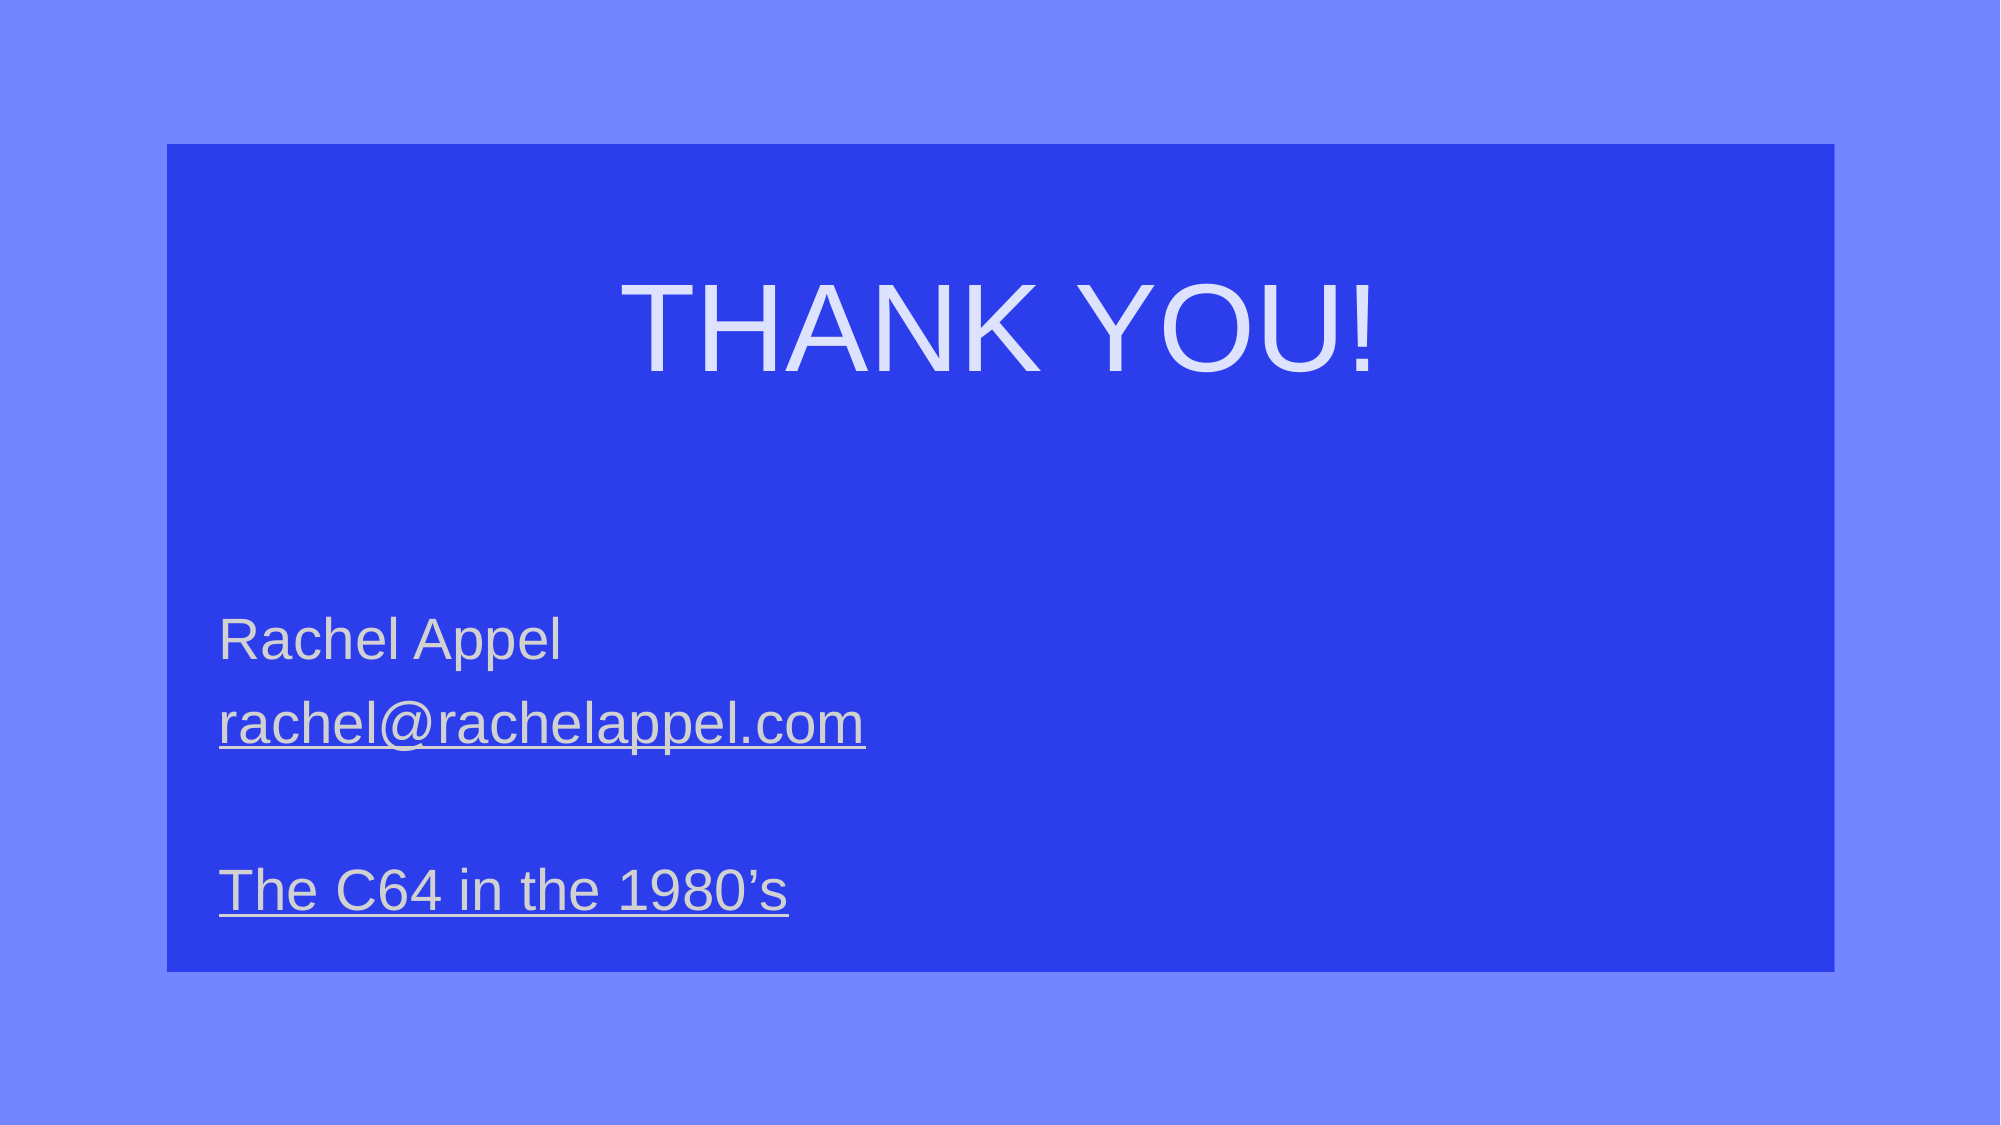

THANK YOU!
Rachel Appel
rachel@rachelappel.com

The C64 in the 1980’s